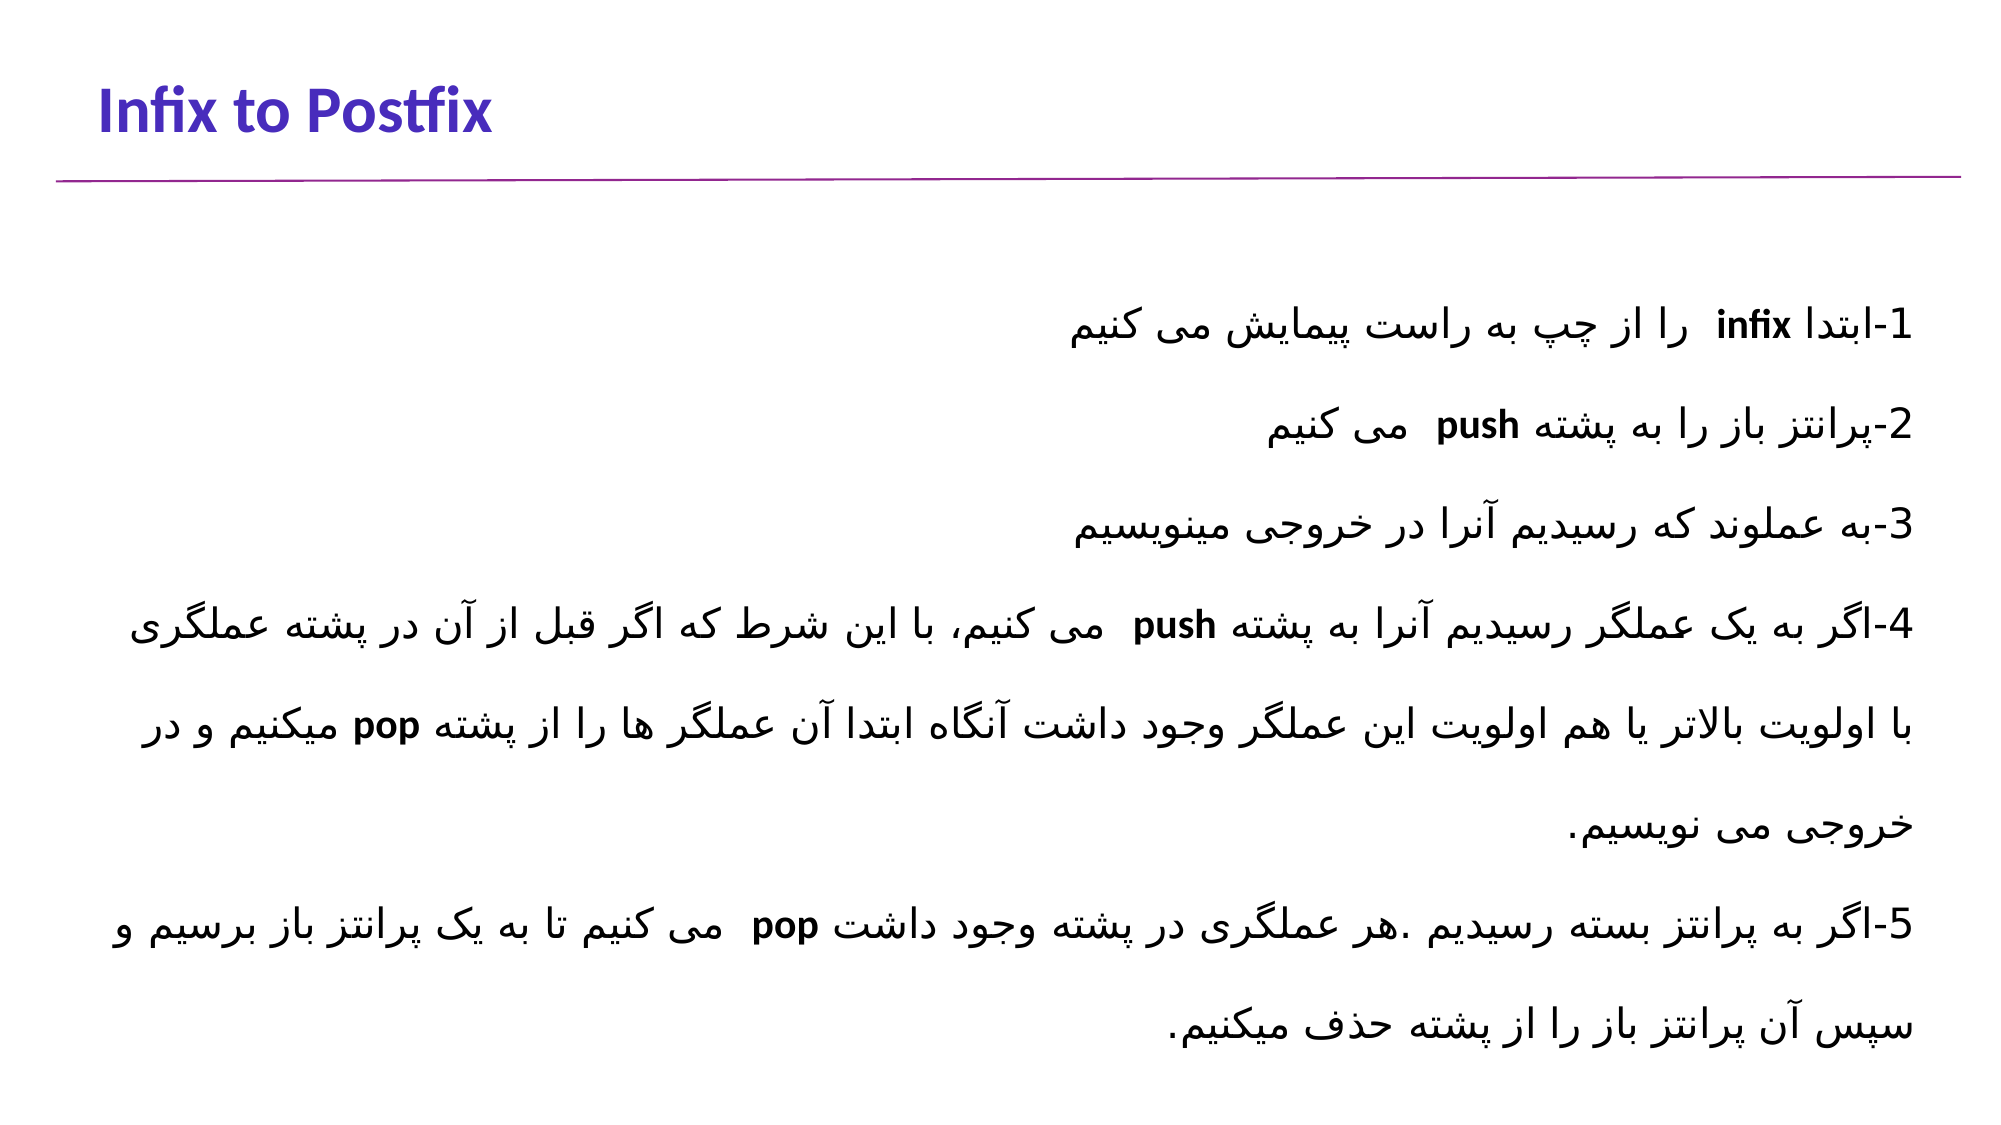

Infix to Postfix
1-ابتدا infix  را از چپ به راست پیمایش می کنیم
2-پرانتز باز را به پشته push  می کنیم
3-به عملوند که رسیدیم آنرا در خروجی مینویسیم
4-اگر به یک عملگر رسیدیم آنرا به پشته push  می کنیم، با این شرط که اگر قبل از آن در پشته عملگری با اولویت بالاتر یا هم اولویت این عملگر وجود داشت آنگاه ابتدا آن عملگر ها را از پشته pop میکنیم و در خروجی می نویسیم.
5-اگر به پرانتز بسته رسیدیم .هر عملگری در پشته وجود داشت pop  می کنیم تا به یک پرانتز باز برسیم و سپس آن پرانتز باز را از پشته حذف میکنیم.
69